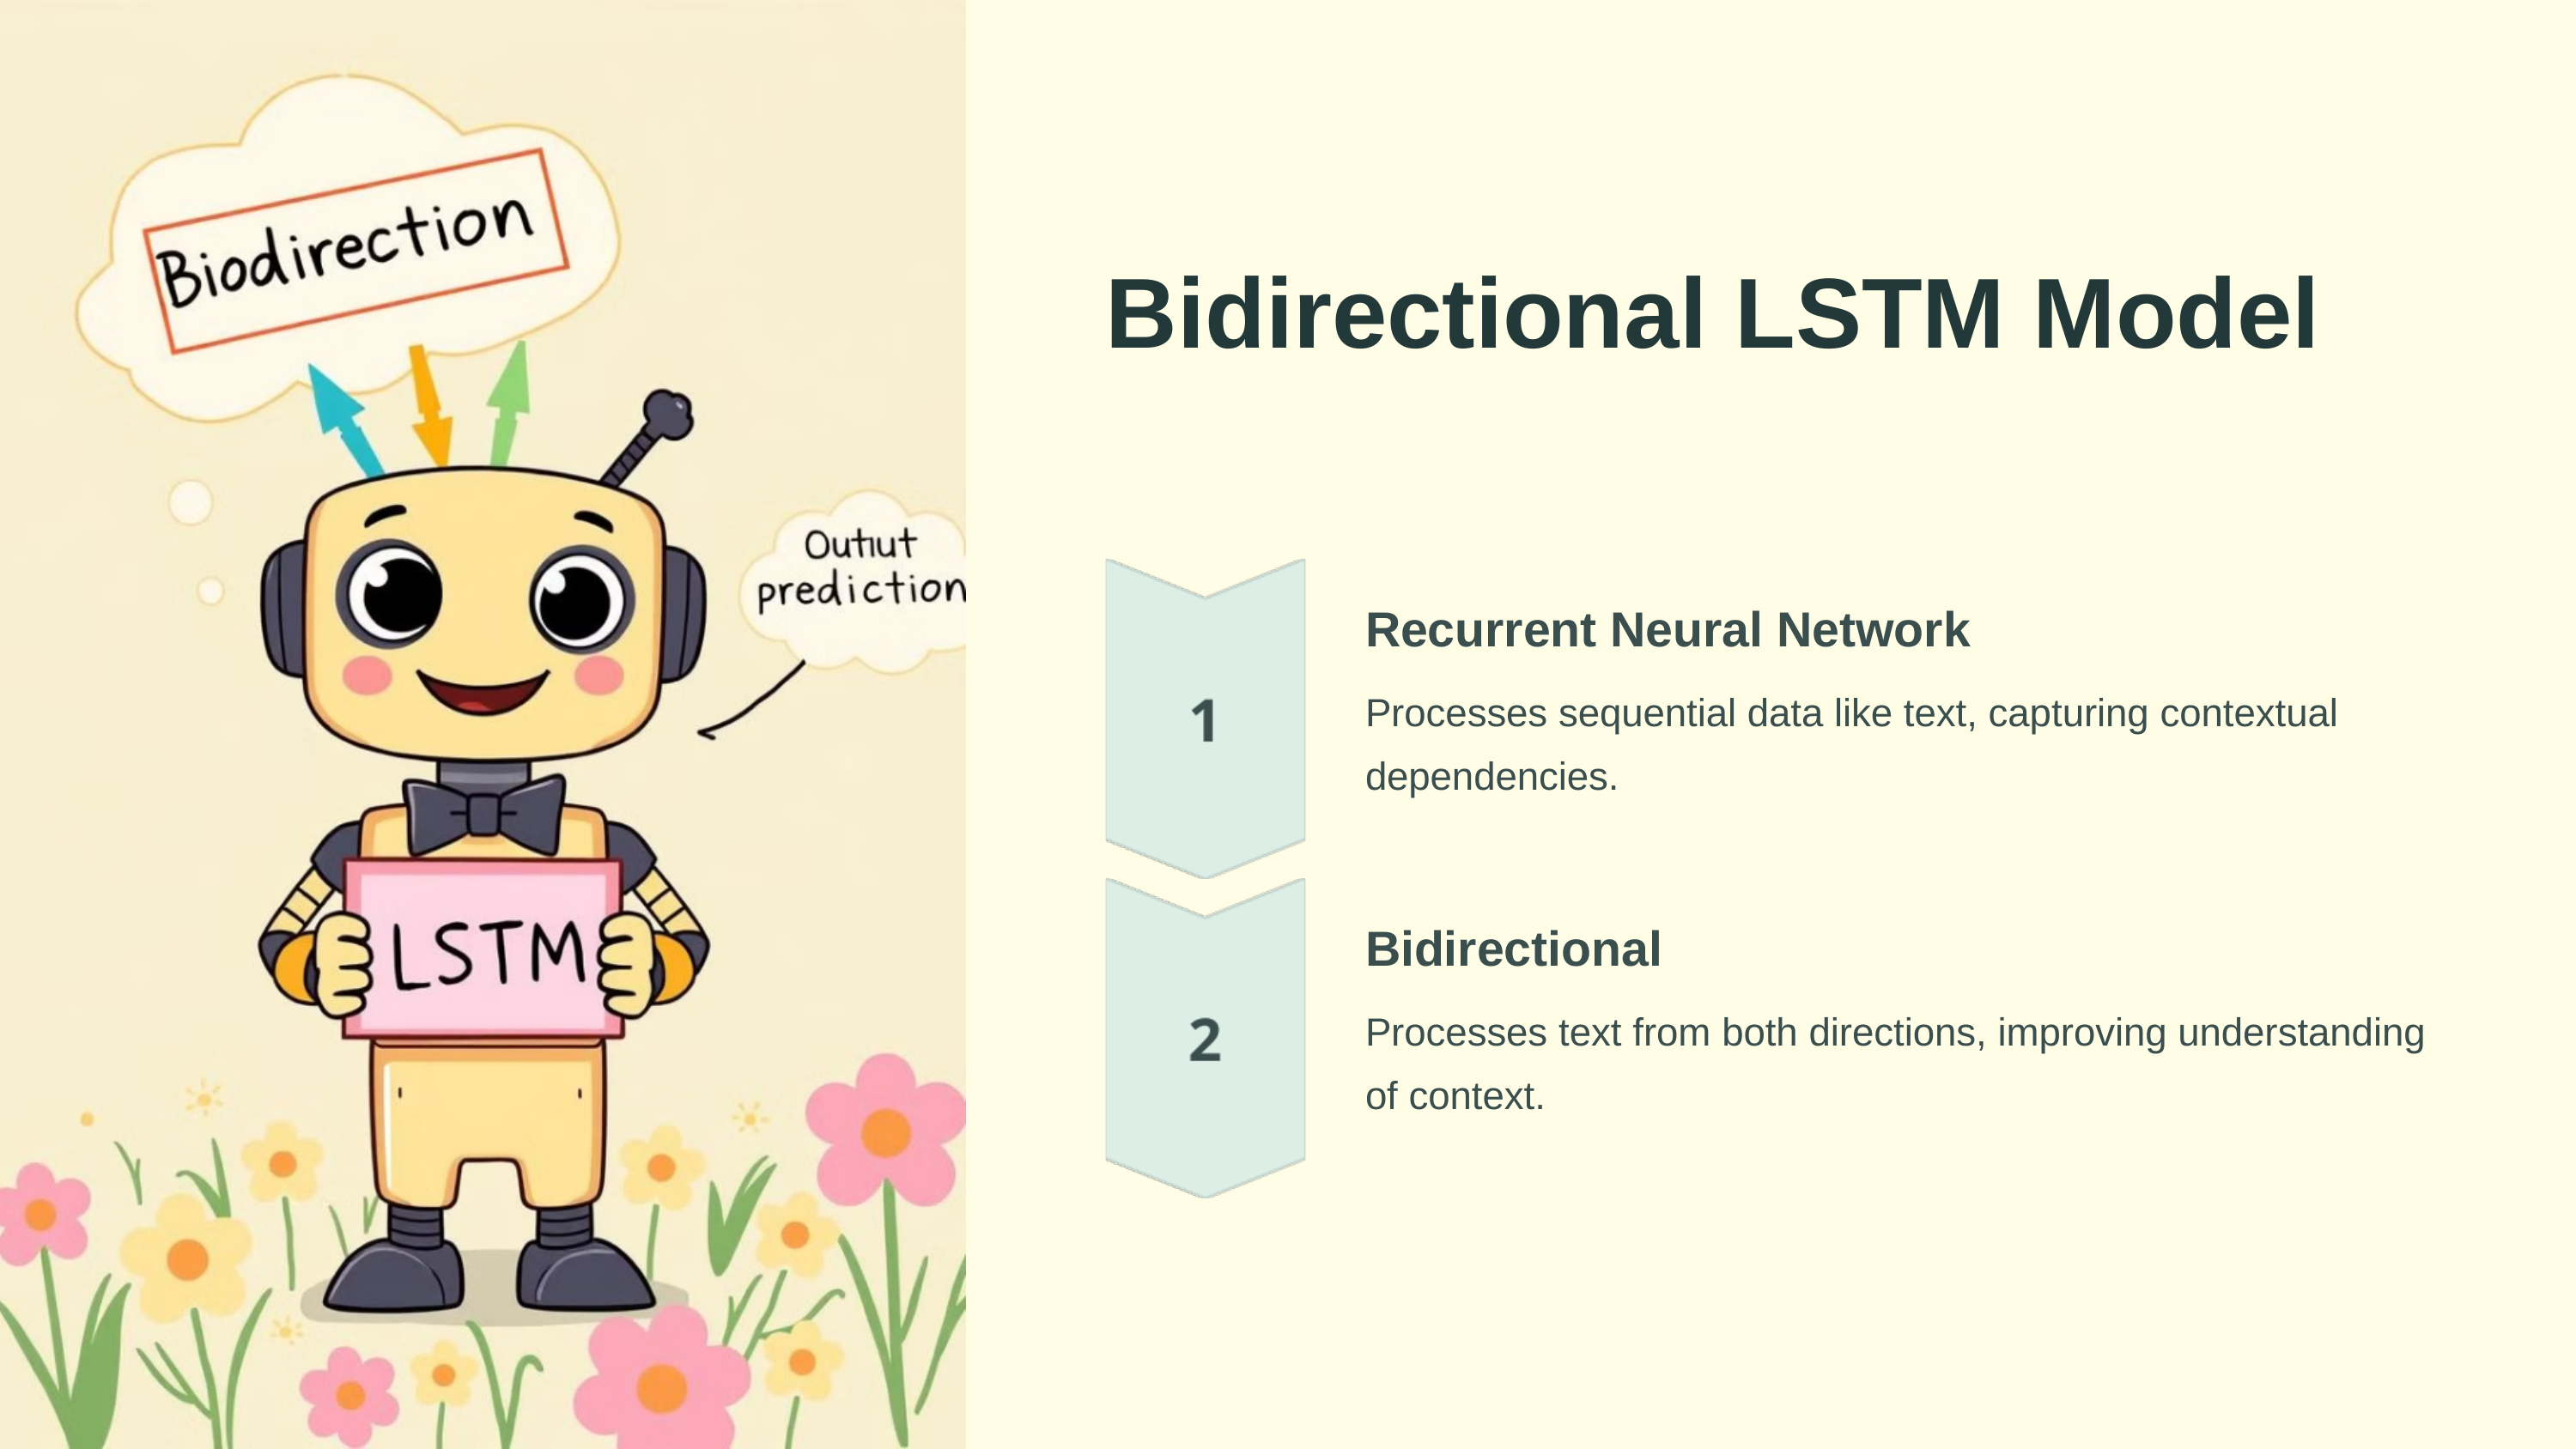

Bidirectional LSTM Model

Recurrent Neural Network

Processes sequential data like text, capturing contextual dependencies.

Bidirectional

Processes text from both directions, improving understanding of context.